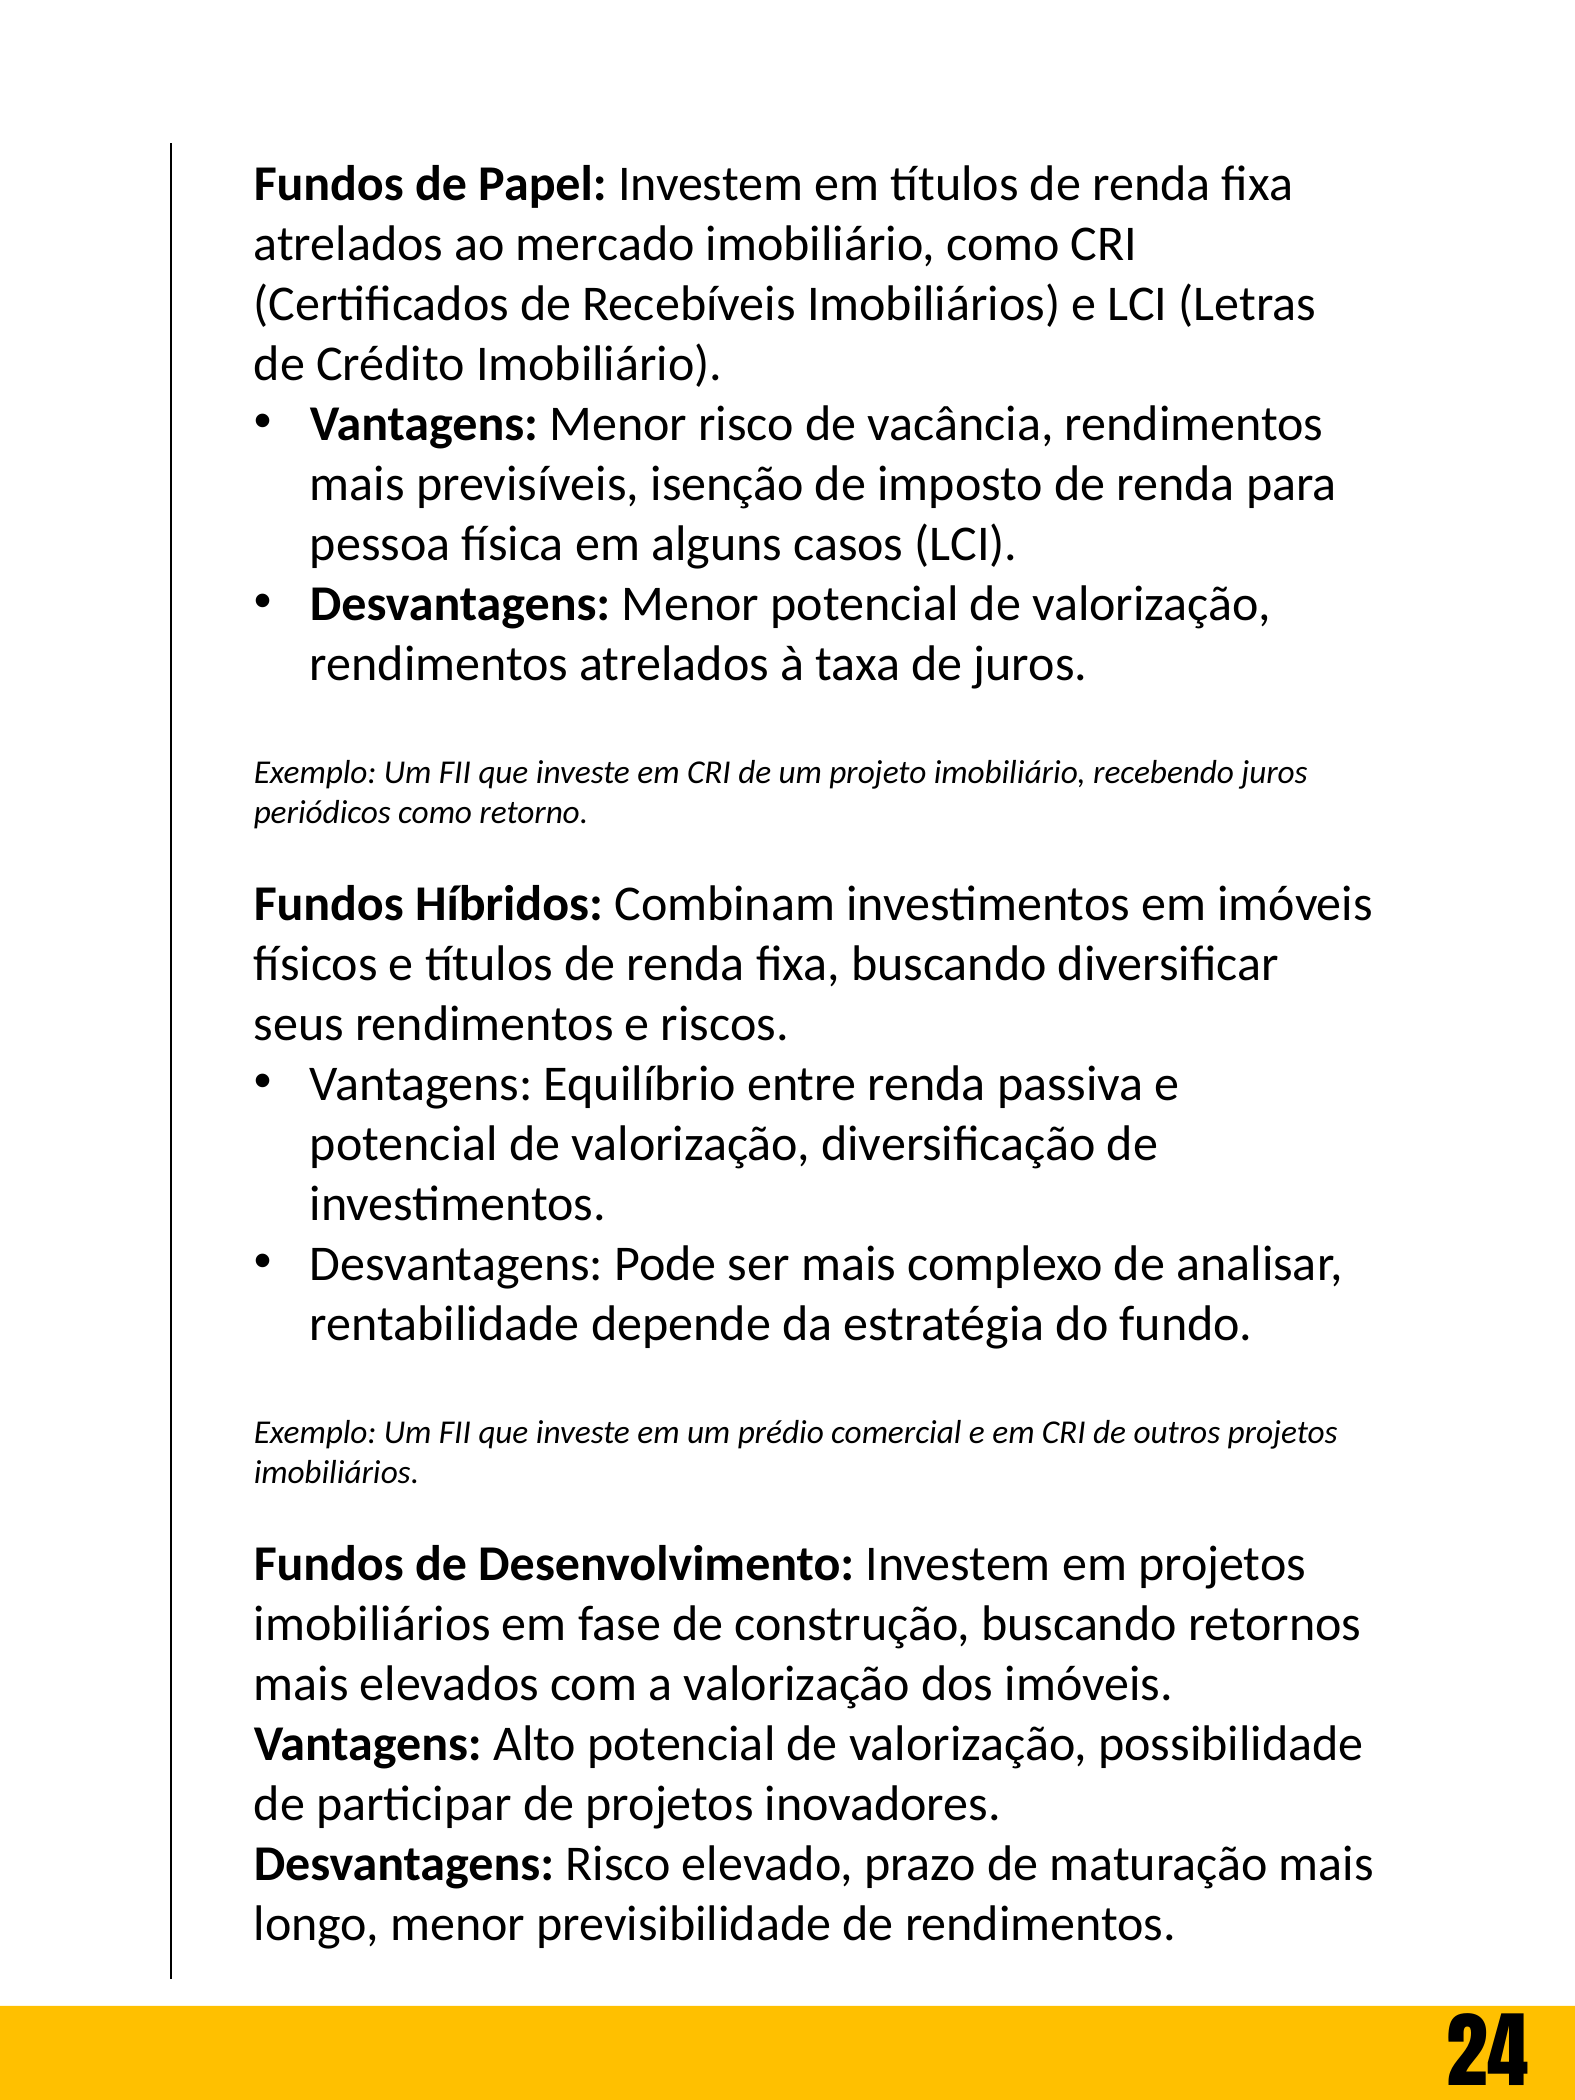

Fundos de Papel: Investem em títulos de renda fixa atrelados ao mercado imobiliário, como CRI (Certificados de Recebíveis Imobiliários) e LCI (Letras de Crédito Imobiliário).
Vantagens: Menor risco de vacância, rendimentos mais previsíveis, isenção de imposto de renda para pessoa física em alguns casos (LCI).
Desvantagens: Menor potencial de valorização, rendimentos atrelados à taxa de juros.

Exemplo: Um FII que investe em CRI de um projeto imobiliário, recebendo juros periódicos como retorno.

Fundos Híbridos: Combinam investimentos em imóveis físicos e títulos de renda fixa, buscando diversificar seus rendimentos e riscos.
Vantagens: Equilíbrio entre renda passiva e potencial de valorização, diversificação de investimentos.
Desvantagens: Pode ser mais complexo de analisar, rentabilidade depende da estratégia do fundo.

Exemplo: Um FII que investe em um prédio comercial e em CRI de outros projetos imobiliários.

Fundos de Desenvolvimento: Investem em projetos imobiliários em fase de construção, buscando retornos mais elevados com a valorização dos imóveis.
Vantagens: Alto potencial de valorização, possibilidade de participar de projetos inovadores.
Desvantagens: Risco elevado, prazo de maturação mais longo, menor previsibilidade de rendimentos.

Construir um modelo de divisória de capítulos.
Ebooks vao ser consumidos digitalmente, cuidado com a quantidade de conteúdos.

24